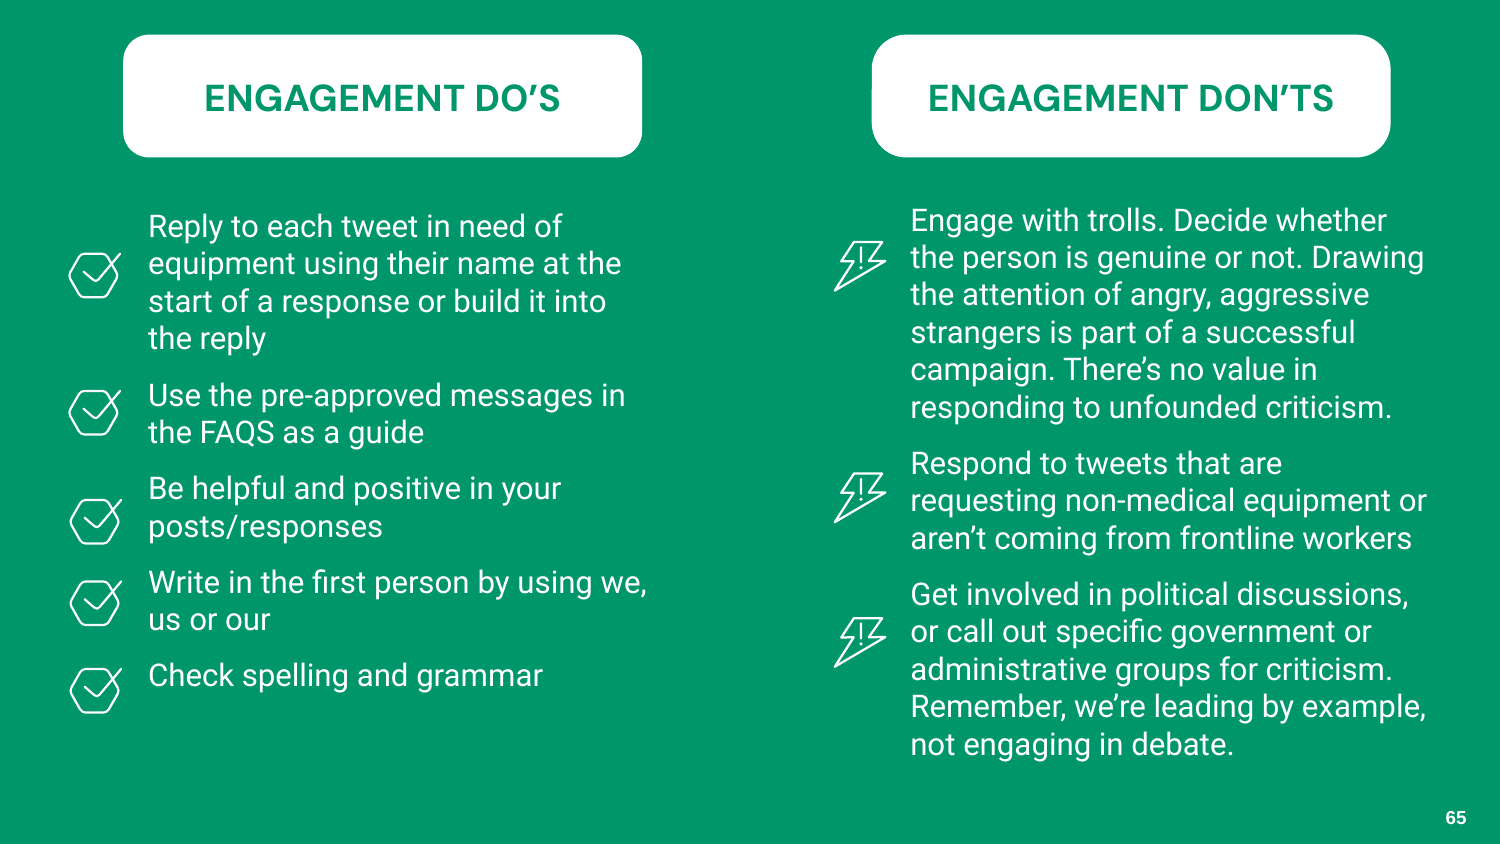

ENGAGEMENT DON’TS
ENGAGEMENT DO’S
Style Guide

Engage with trolls. Decide whether the person is genuine or not. Drawing the attention of angry, aggressive strangers is part of a successful campaign. There’s no value in responding to unfounded criticism.
Respond to tweets that are requesting non-medical equipment or aren’t coming from frontline workers
Get involved in political discussions, or call out specific government or administrative groups for criticism. Remember, we’re leading by example, not engaging in debate.

Reply to each tweet in need of equipment using their name at the start of a response or build it into the reply
Use the pre-approved messages in the FAQS as a guide
Be helpful and positive in your posts/responses
Write in the first person by using we, us or our
Check spelling and grammar

Remember we are here simply to help facilitate the solution to a problem.
Talk as if you would to a neighbour you were trying to help with something.
Key Hashtags:
#PPE
#frontline / #frontlineheroes
     #opendata
     #InThisTogether

#frontlinemap

65